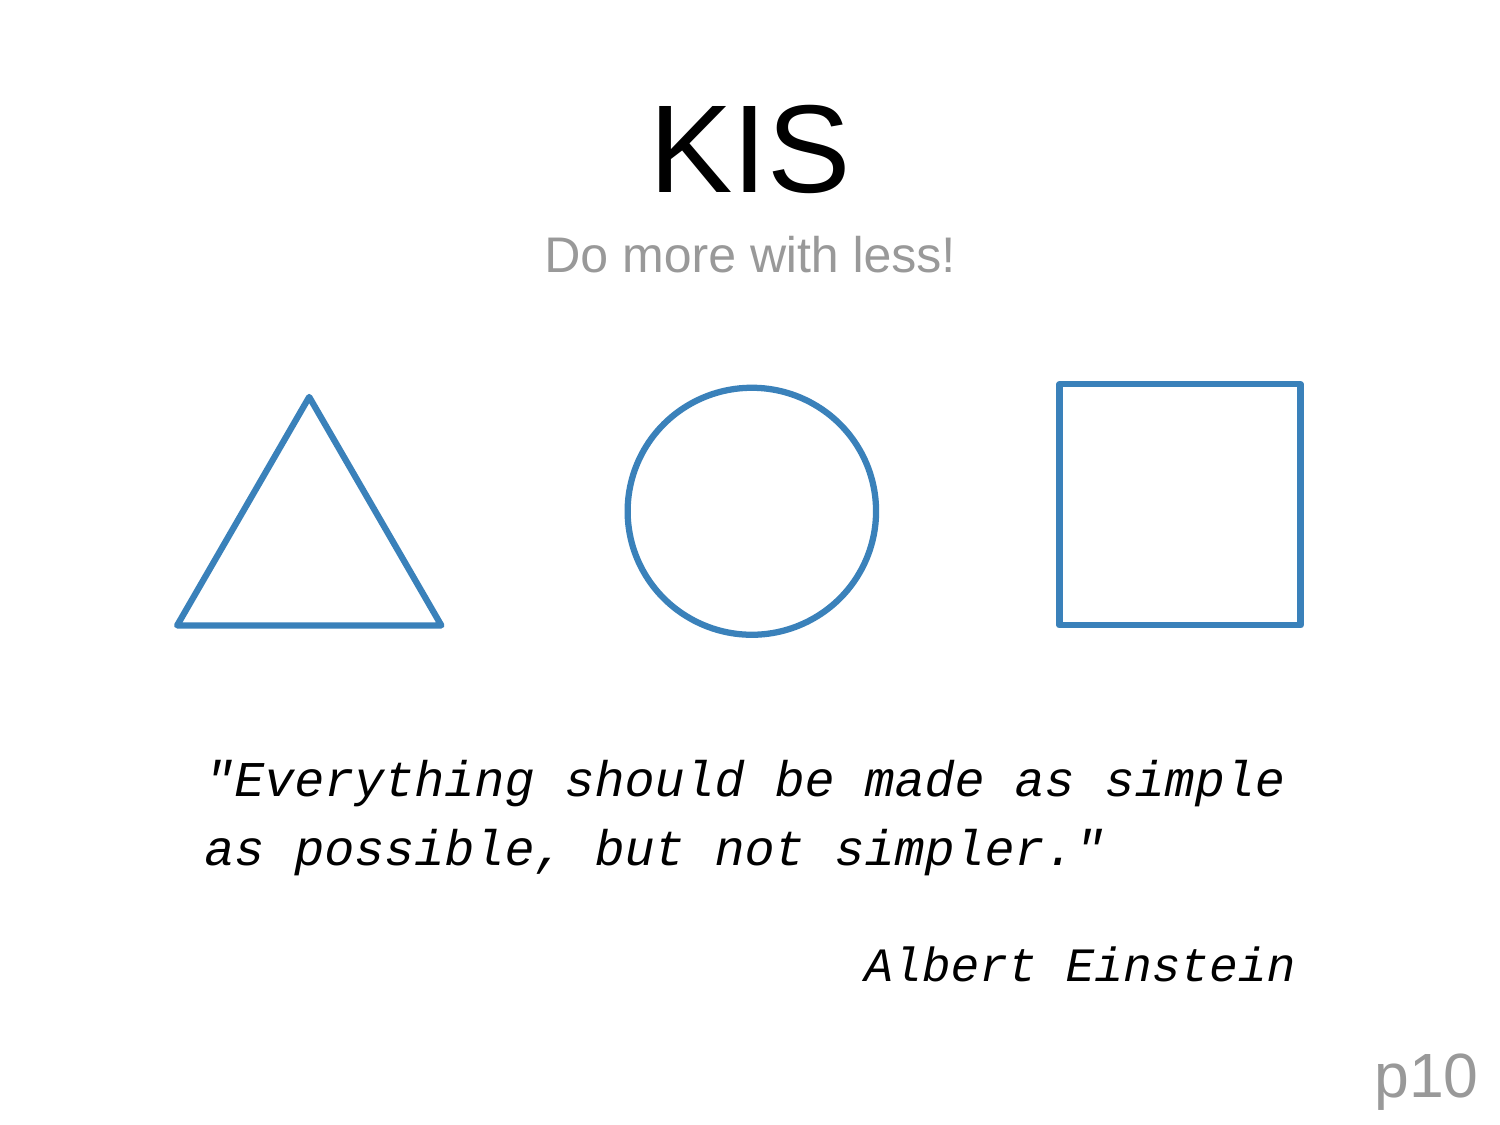

KIS
Do more with less!

"Everything should be made as simple as possible, but not simpler."
Albert Einstein

p10